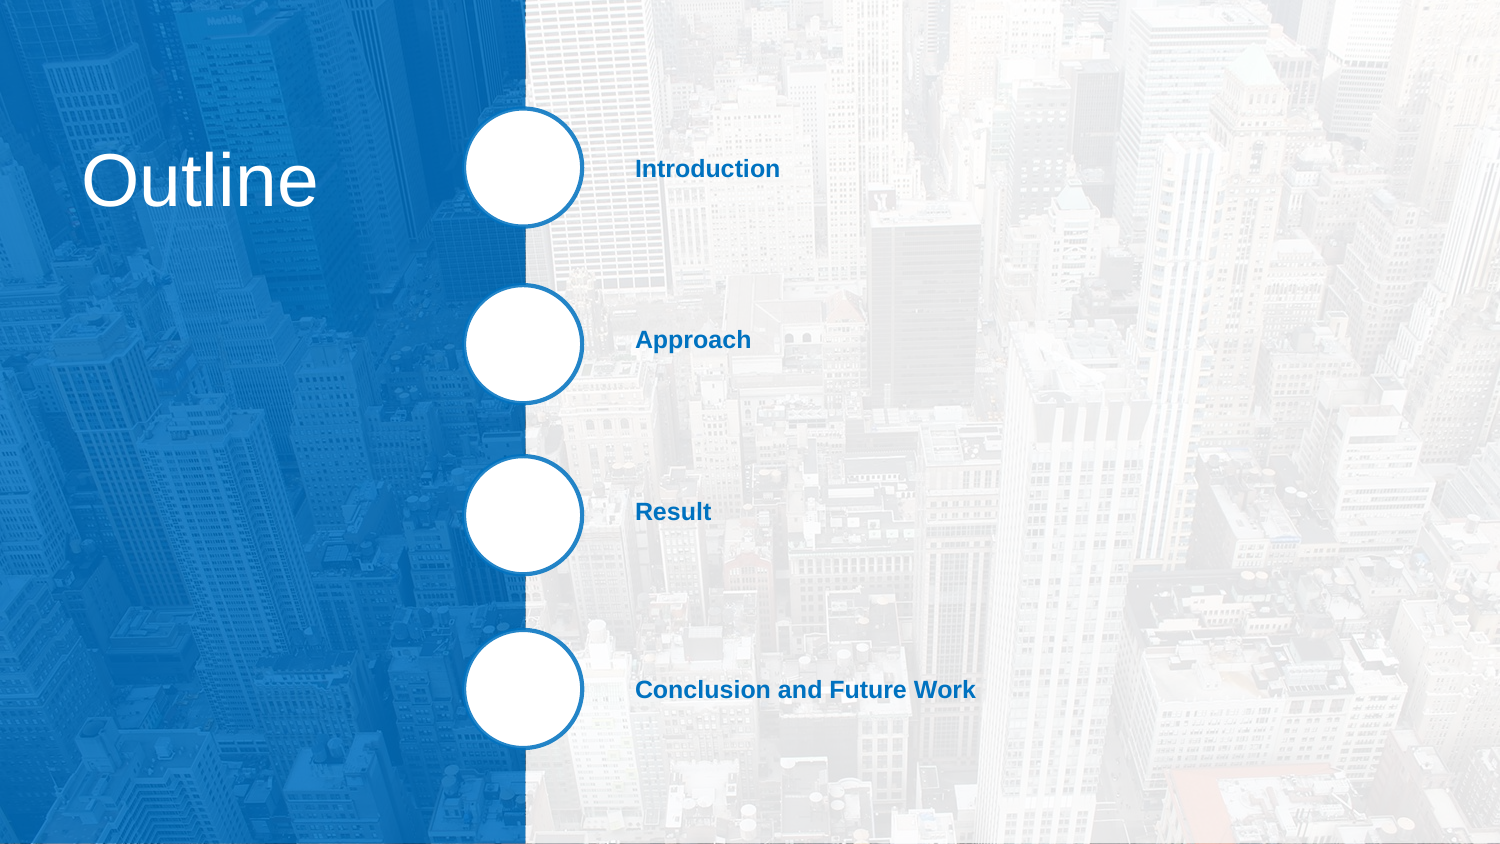

Outline

Introduction

Approach

Result

Conclusion and Future Work